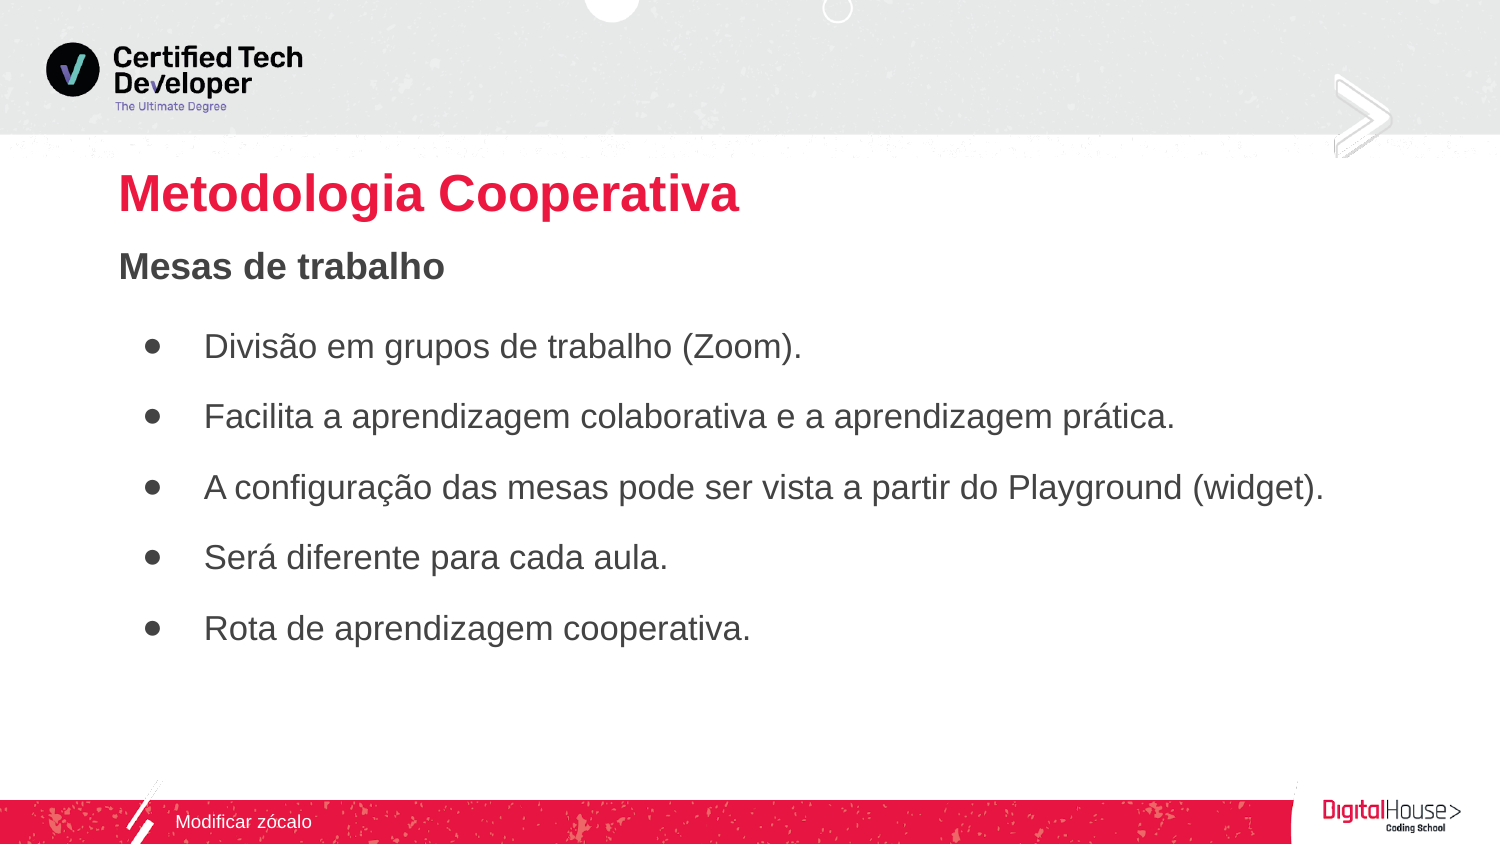

# Metodologia Cooperativa
Mesas de trabalho
Divisão em grupos de trabalho (Zoom).
Facilita a aprendizagem colaborativa e a aprendizagem prática.
A configuração das mesas pode ser vista a partir do Playground (widget).
Será diferente para cada aula.
Rota de aprendizagem cooperativa.